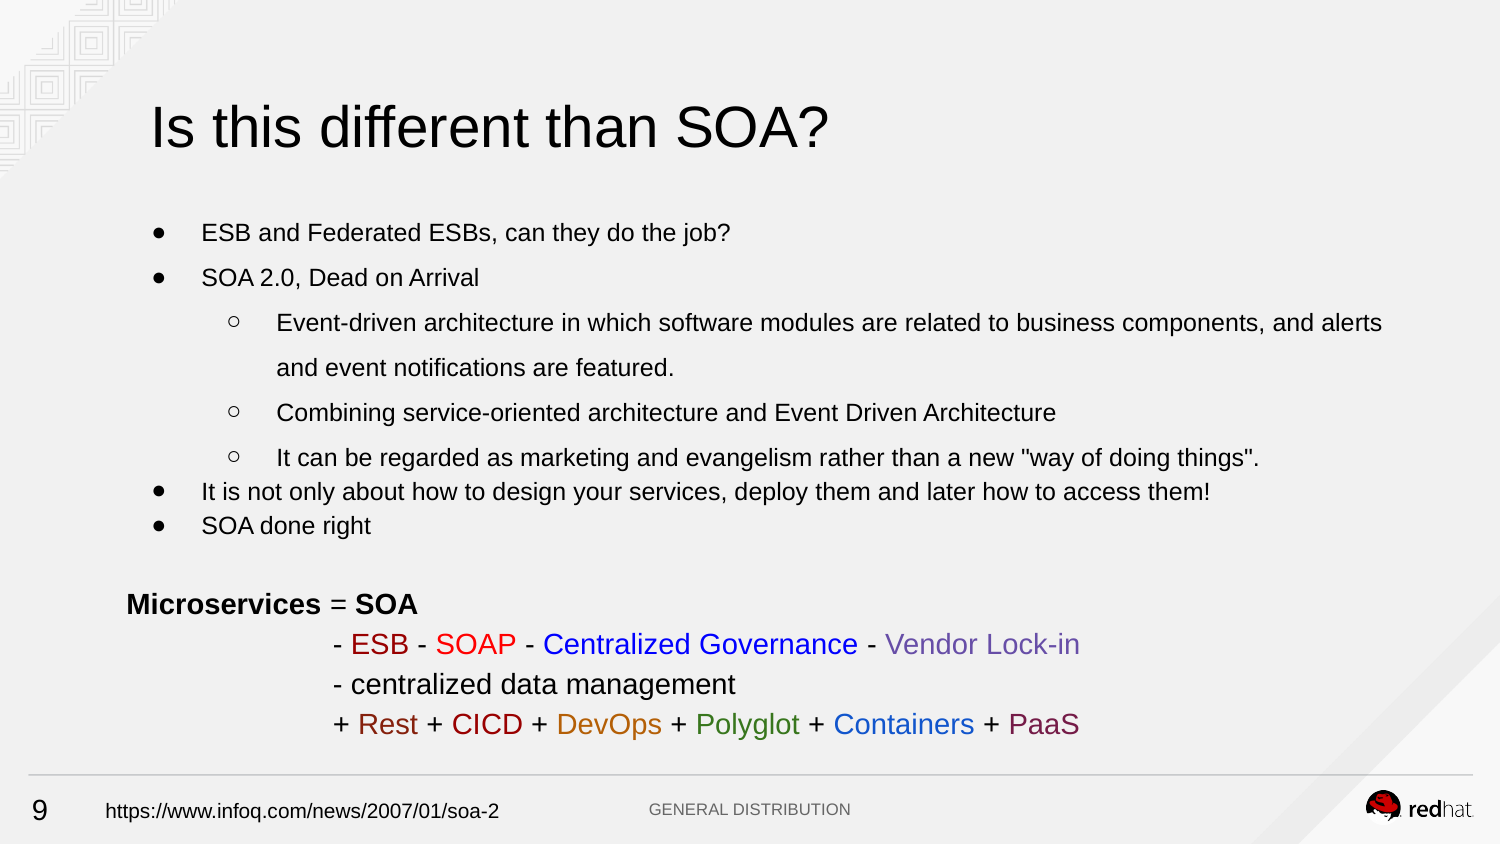

# Is this different than SOA?
ESB and Federated ESBs, can they do the job?
SOA 2.0, Dead on Arrival
Event-driven architecture in which software modules are related to business components, and alerts and event notifications are featured.
Combining service-oriented architecture and Event Driven Architecture
It can be regarded as marketing and evangelism rather than a new "way of doing things".
It is not only about how to design your services, deploy them and later how to access them!
SOA done right

Microservices = SOA
                         - ESB - SOAP - Centralized Governance - Vendor Lock-in
                         - centralized data management
                         + Rest + CICD + DevOps + Polyglot + Containers + PaaS
9
https://www.infoq.com/news/2007/01/soa-2